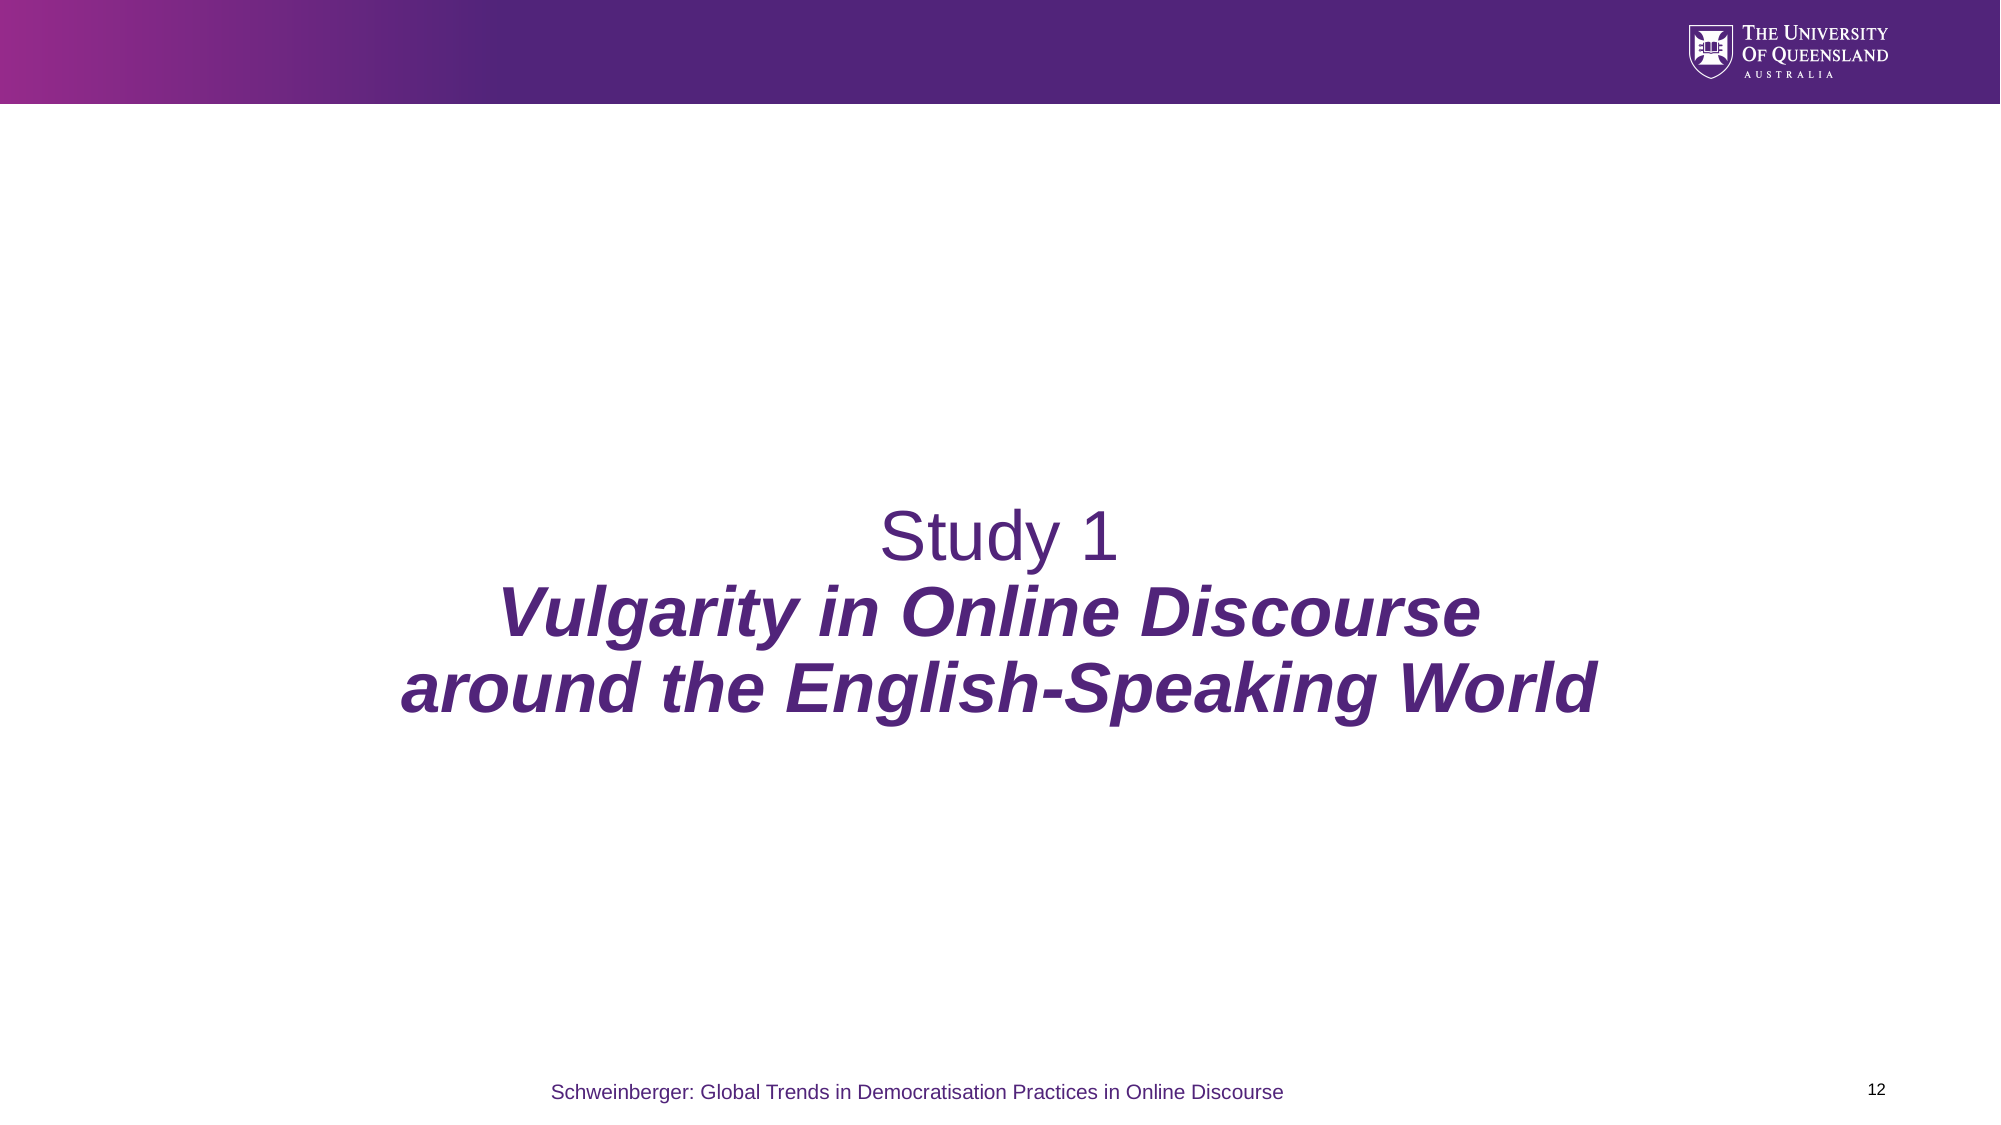

# Study 1 Vulgarity in Online Discourse around the English-Speaking World
12
Schweinberger: Global Trends in Democratisation Practices in Online Discourse